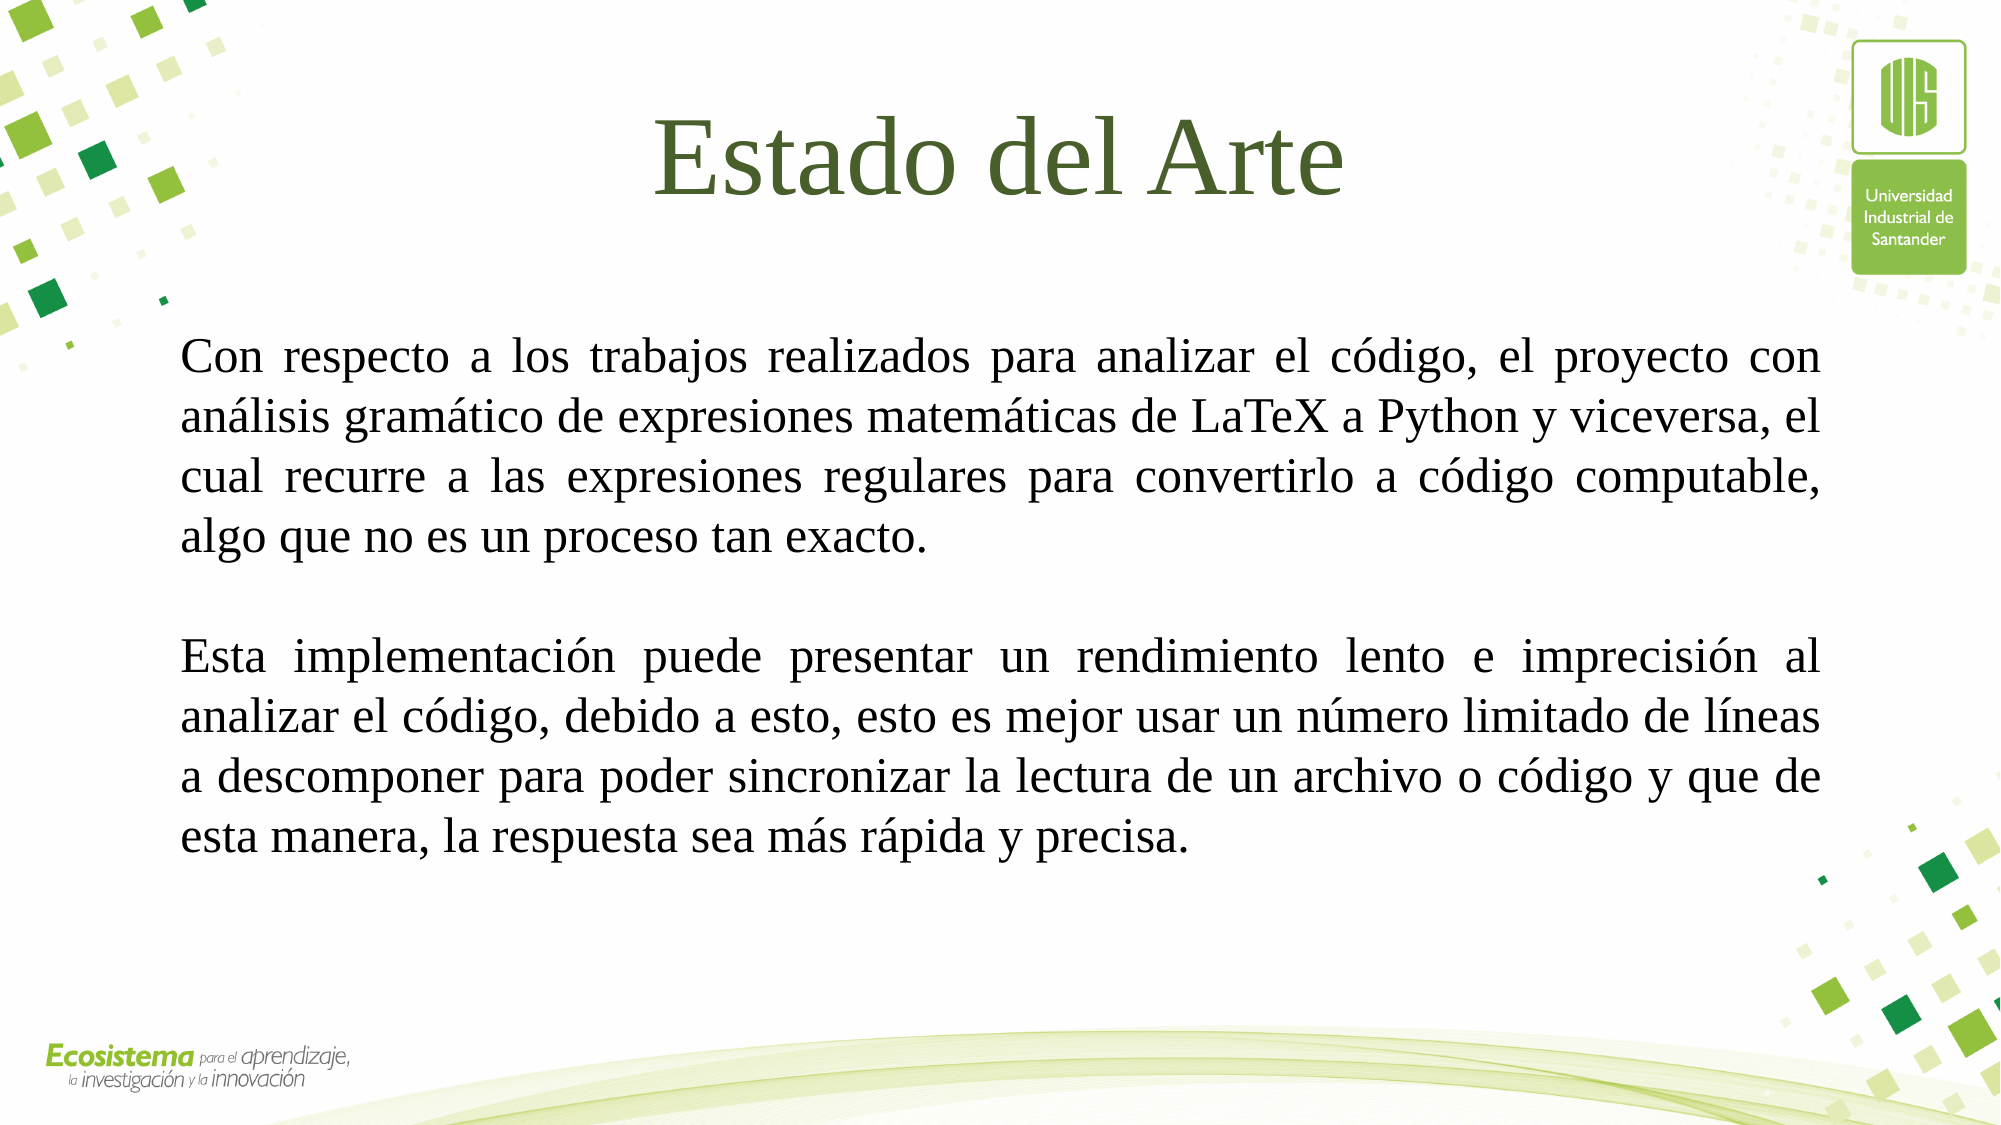

# Estado del Arte
Con respecto a los trabajos realizados para analizar el código, el proyecto con análisis gramático de expresiones matemáticas de LaTeX a Python y viceversa, el cual recurre a las expresiones regulares para convertirlo a código computable, algo que no es un proceso tan exacto.

Esta implementación puede presentar un rendimiento lento e imprecisión al analizar el código, debido a esto, esto es mejor usar un número limitado de líneas a descomponer para poder sincronizar la lectura de un archivo o código y que de esta manera, la respuesta sea más rápida y precisa.